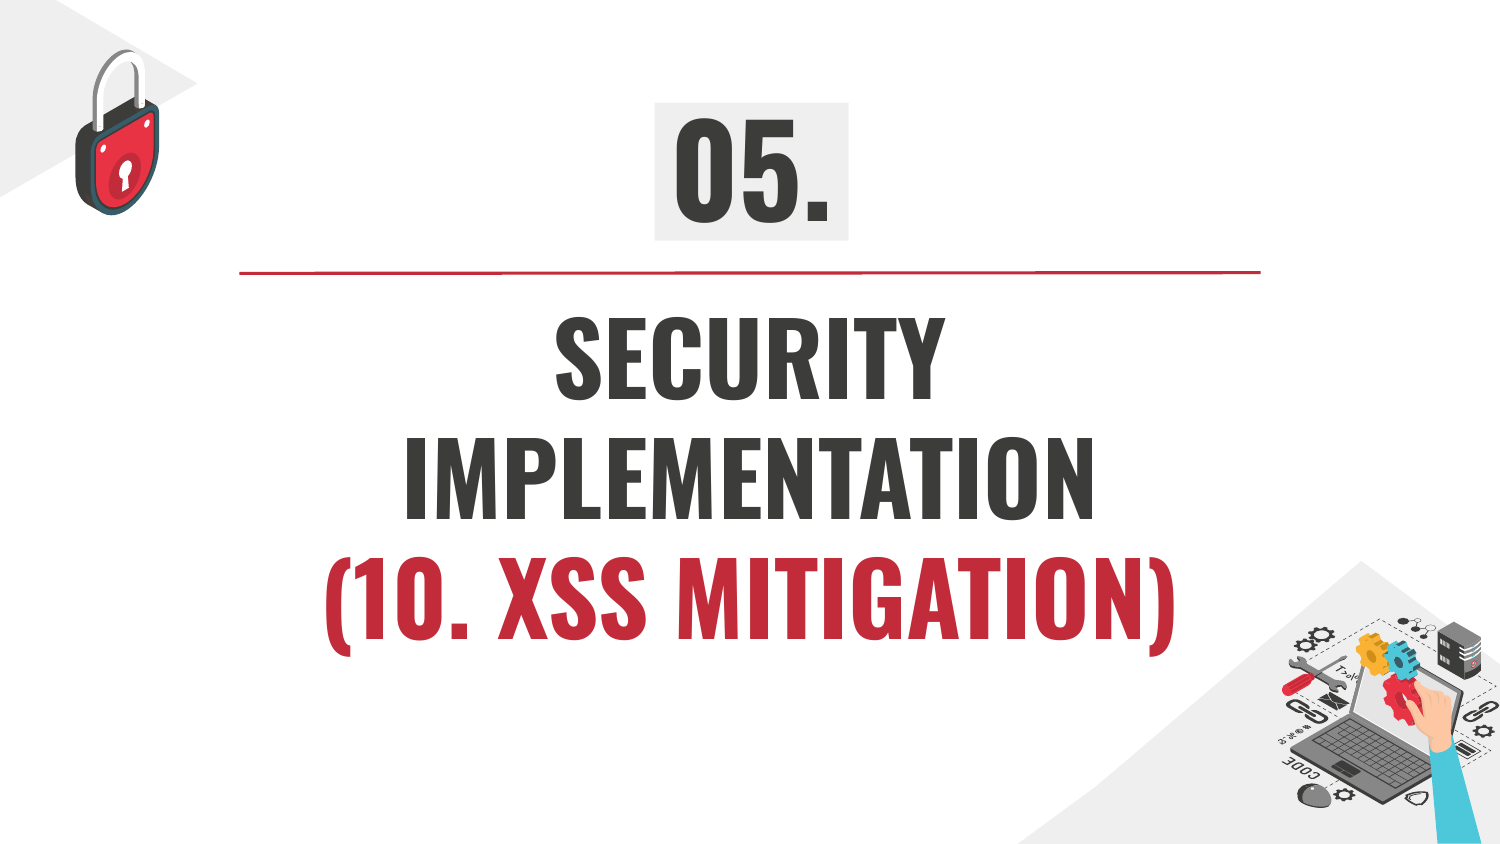

05.
# SECURITY IMPLEMENTATION (10. XSS MITIGATION)